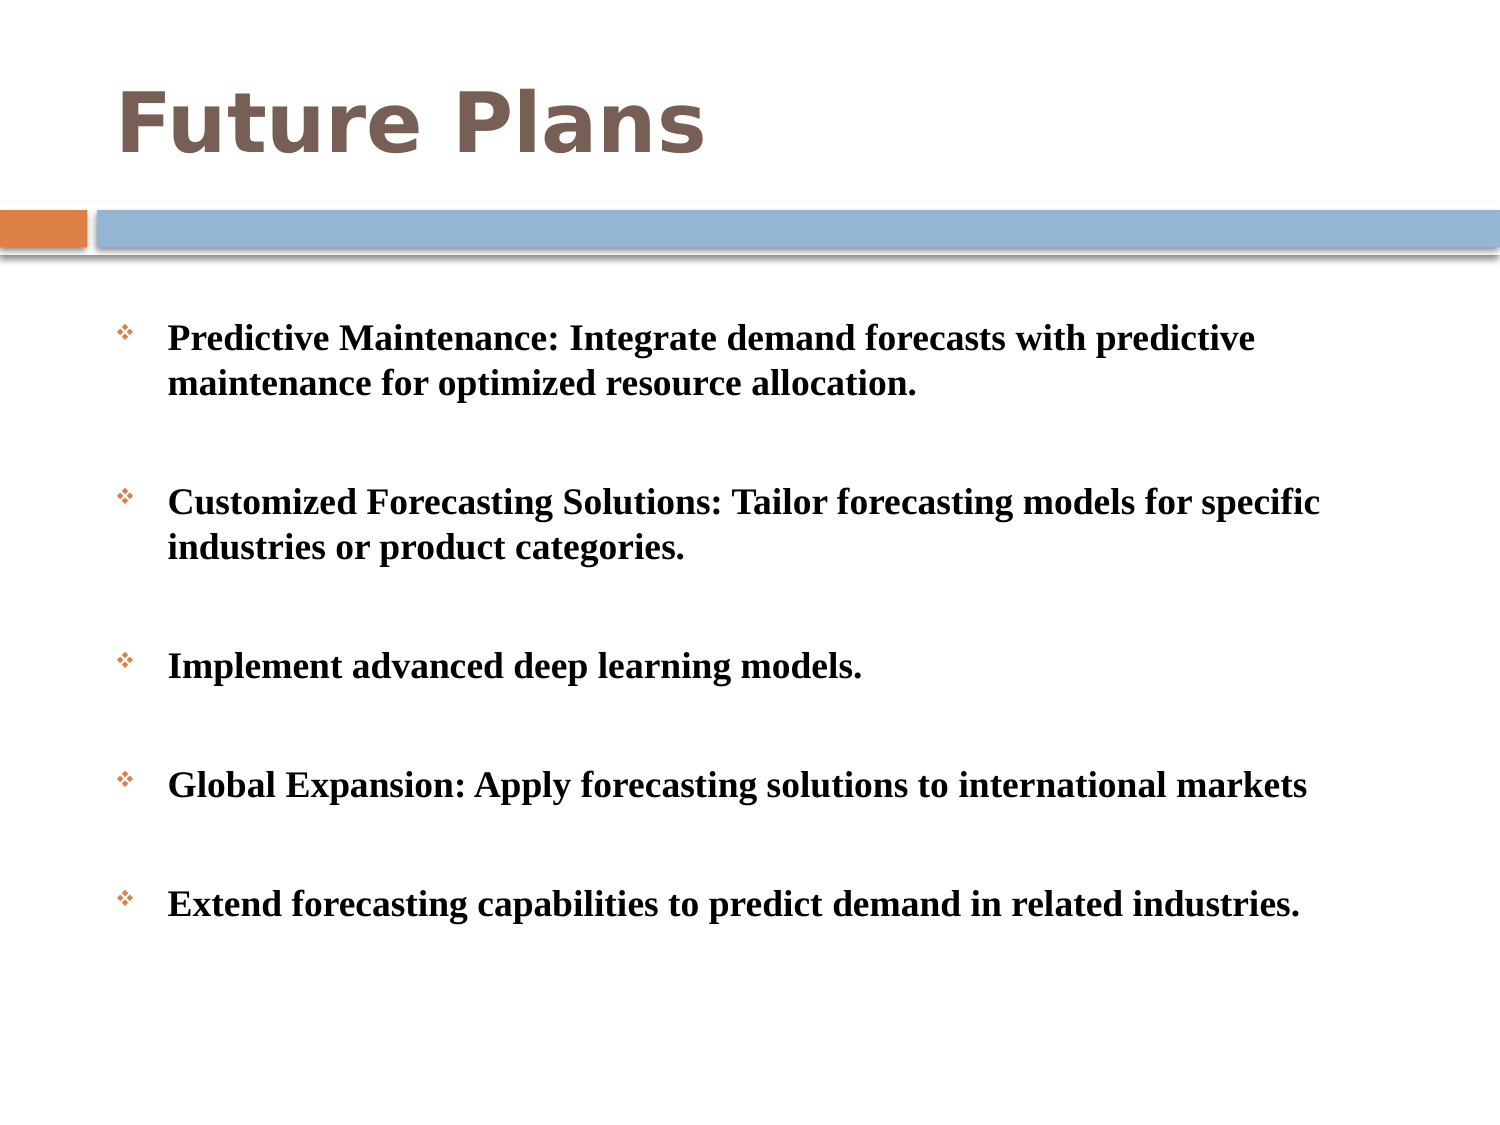

# Future Plans

Predictive Maintenance: Integrate demand forecasts with predictive maintenance for optimized resource allocation.

Customized Forecasting Solutions: Tailor forecasting models for specific industries or product categories.

Implement advanced deep learning models.

Global Expansion: Apply forecasting solutions to international markets

Extend forecasting capabilities to predict demand in related industries.